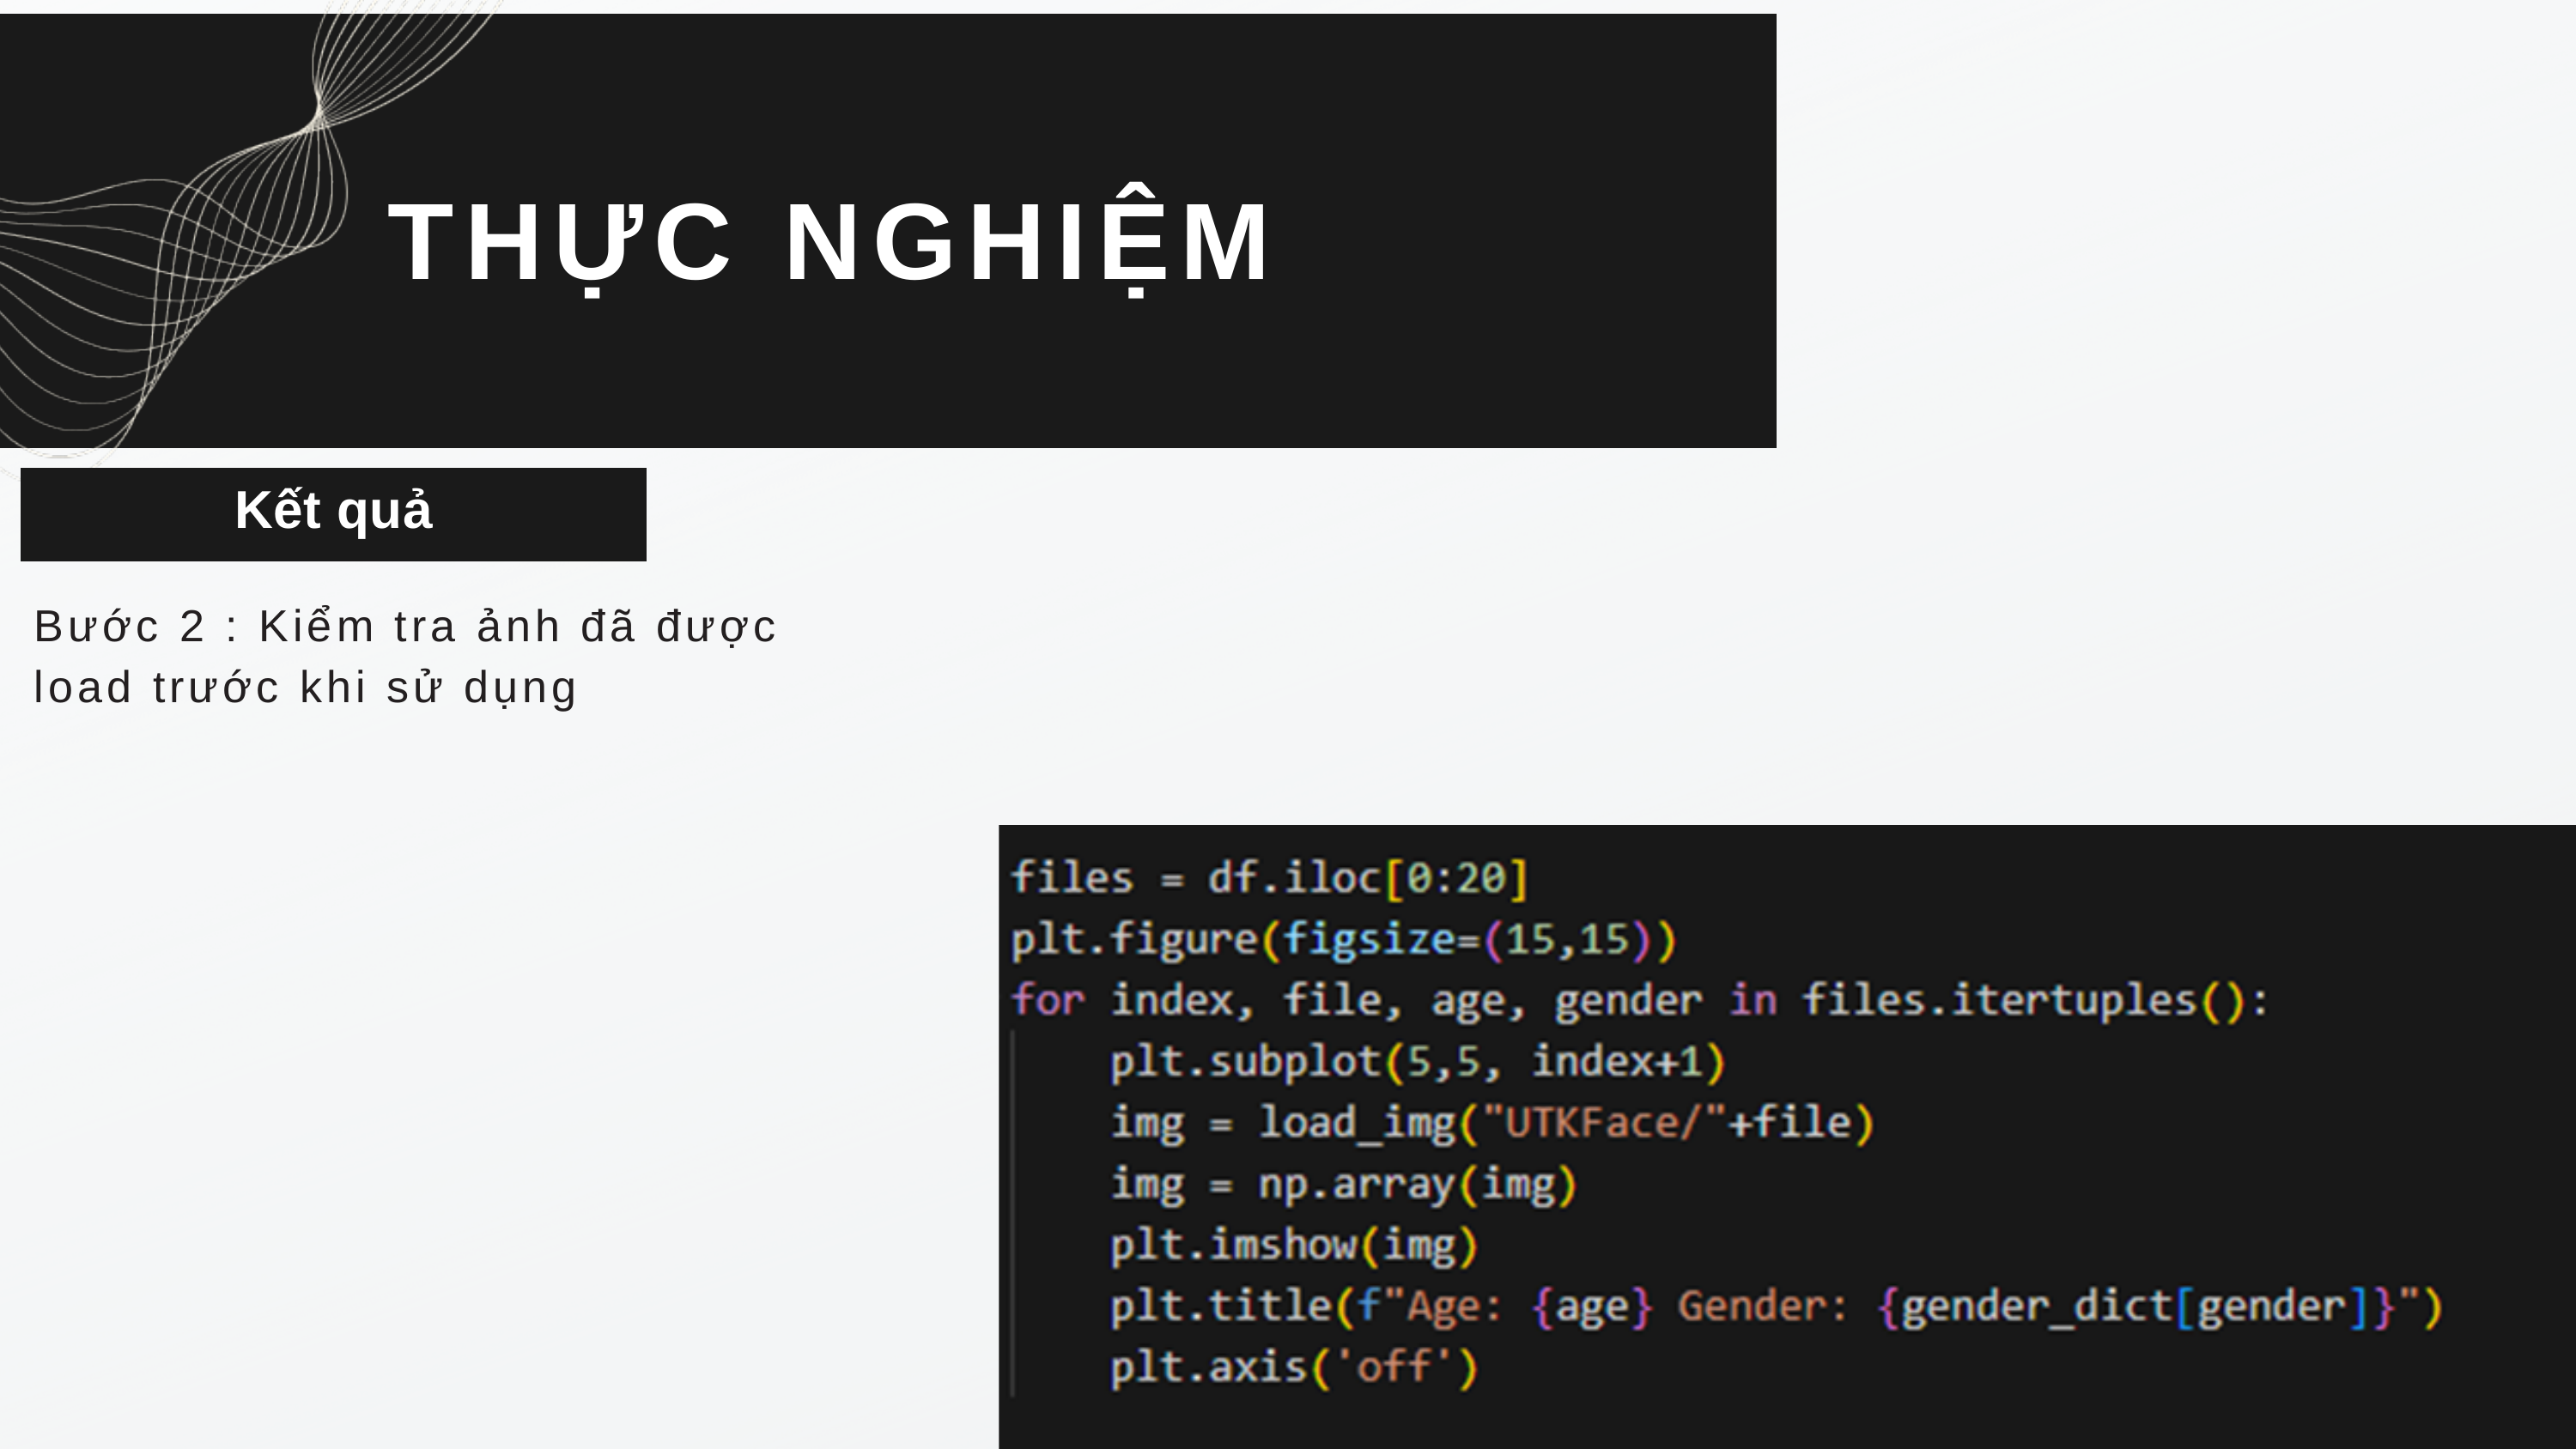

THỰC NGHIỆM

Kết quả
Bước 2 : Kiểm tra ảnh đã được load trước khi sử dụng